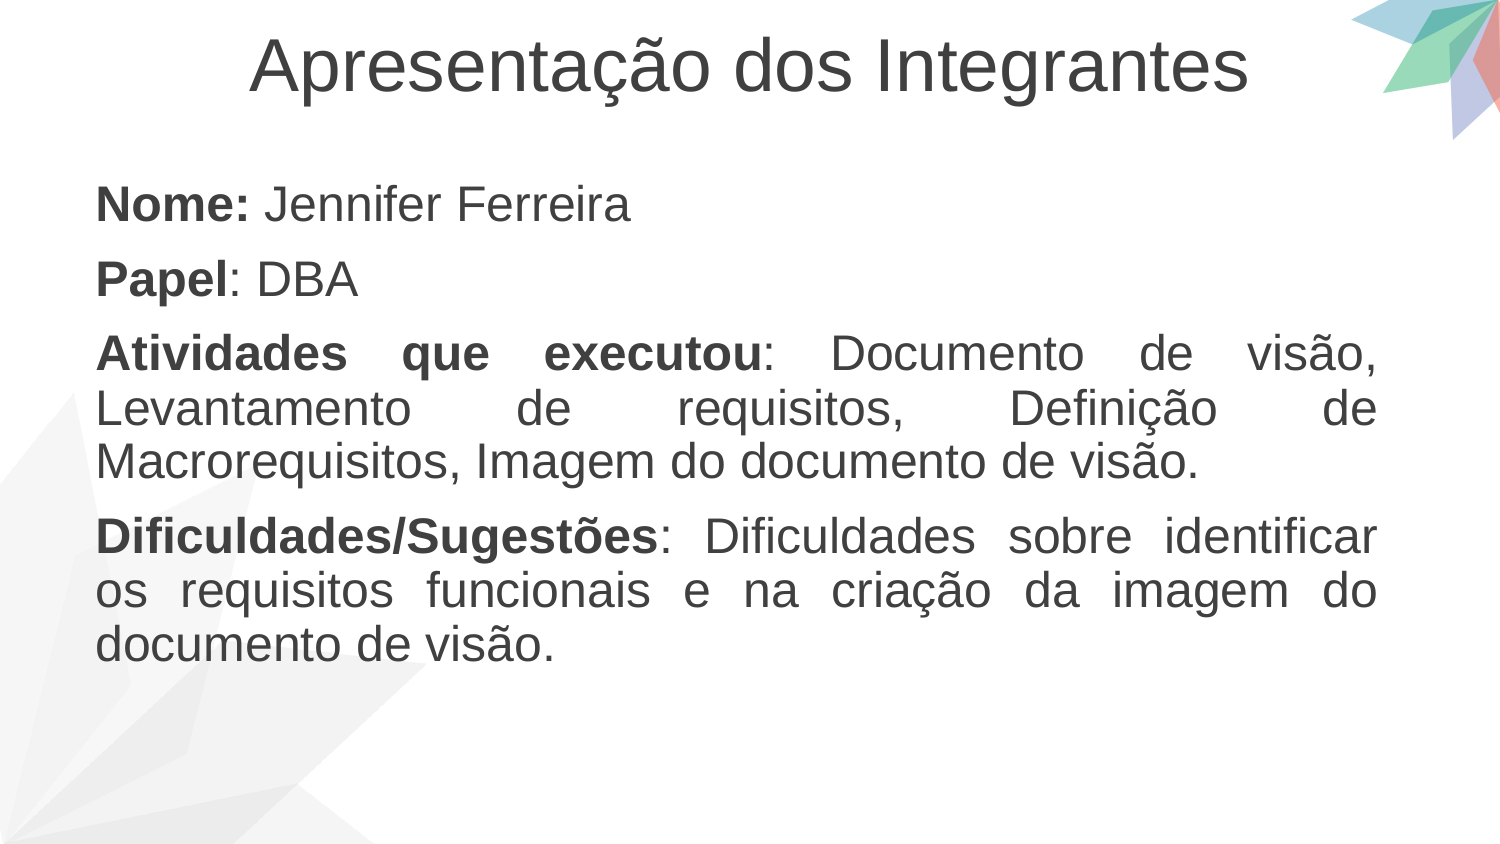

Apresentação dos Integrantes
Nome: Jennifer Ferreira
Papel: DBA
Atividades que executou: Documento de visão, Levantamento de requisitos, Definição de Macrorequisitos, Imagem do documento de visão.
Dificuldades/Sugestões: Dificuldades sobre identificar os requisitos funcionais e na criação da imagem do documento de visão.